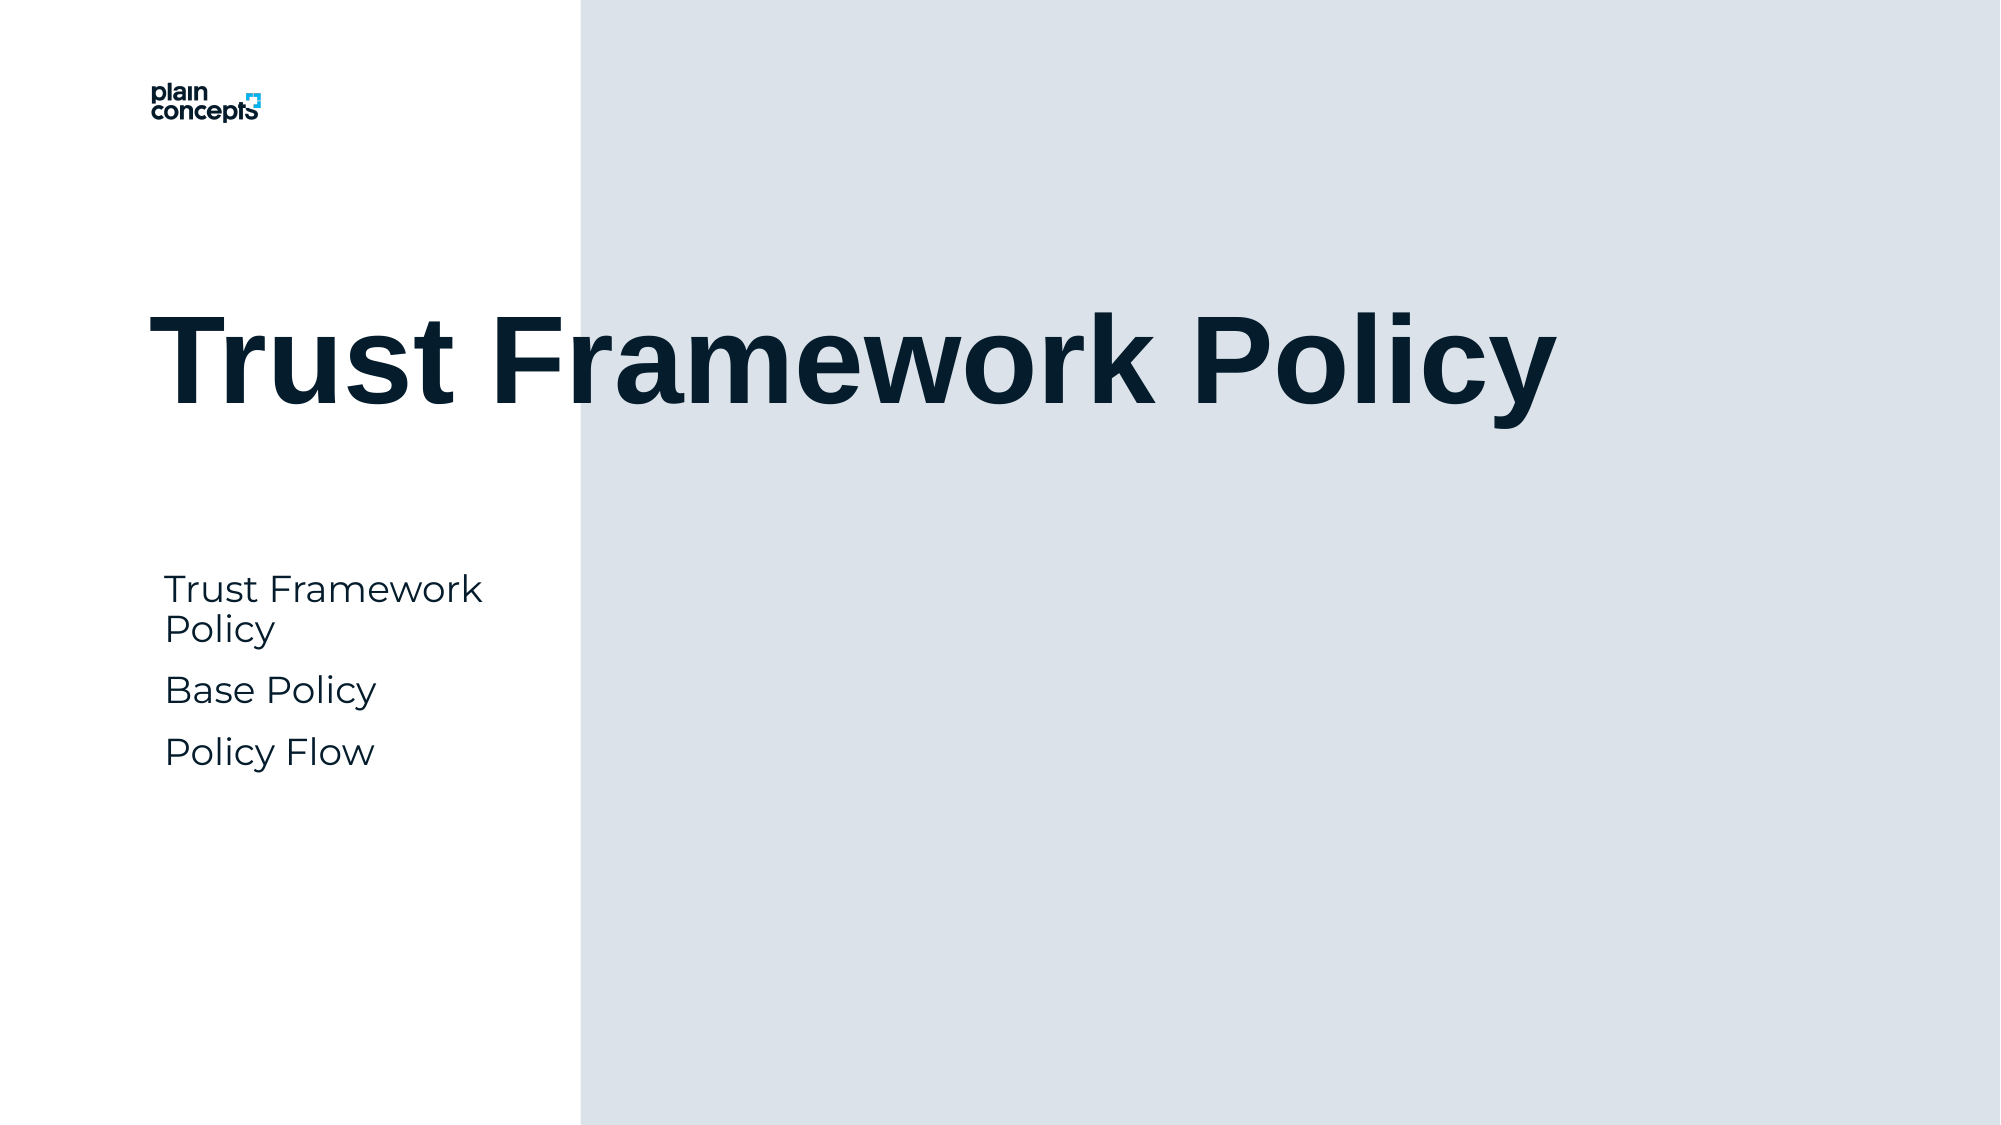

Trust Framework Policy
Trust Framework Policy
Base Policy
Policy Flow